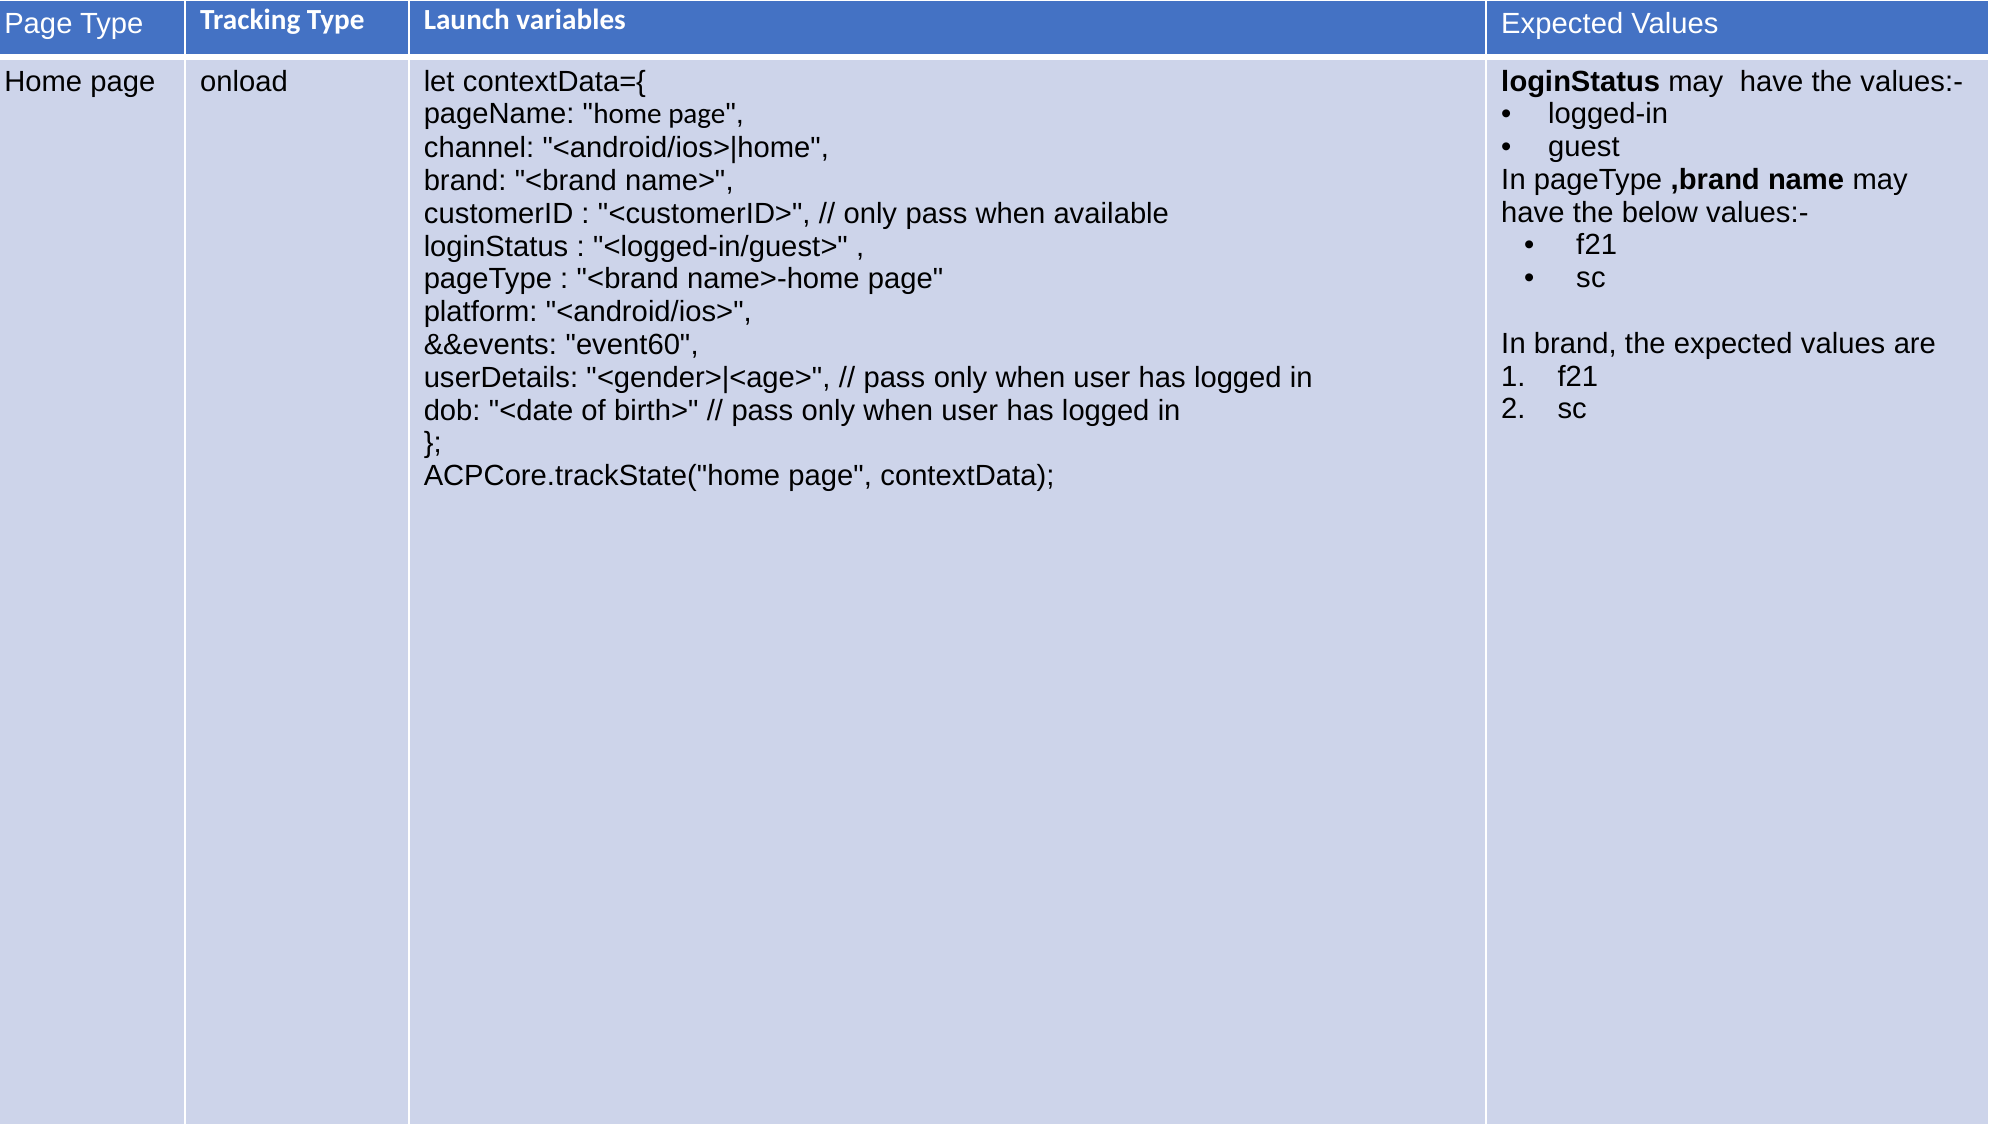

| Page Type | Tracking Type | Launch variables | Expected Values |
| --- | --- | --- | --- |
| Home page | onload | let contextData={ pageName: "home page", channel: "<android/ios>|home", brand: "<brand name>", customerID : "<customerID>", // only pass when available loginStatus : "<logged-in/guest>" , pageType : "<brand name>-home page" platform: "<android/ios>", &&events: "event60", userDetails: "<gender>|<age>", // pass only when user has logged in dob: "<date of birth>" // pass only when user has logged in }; ACPCore.trackState("home page", contextData); | loginStatus may have the values:- logged-in guest In pageType ,brand name may have the below values:- f21 sc In brand, the expected values are f21 sc |